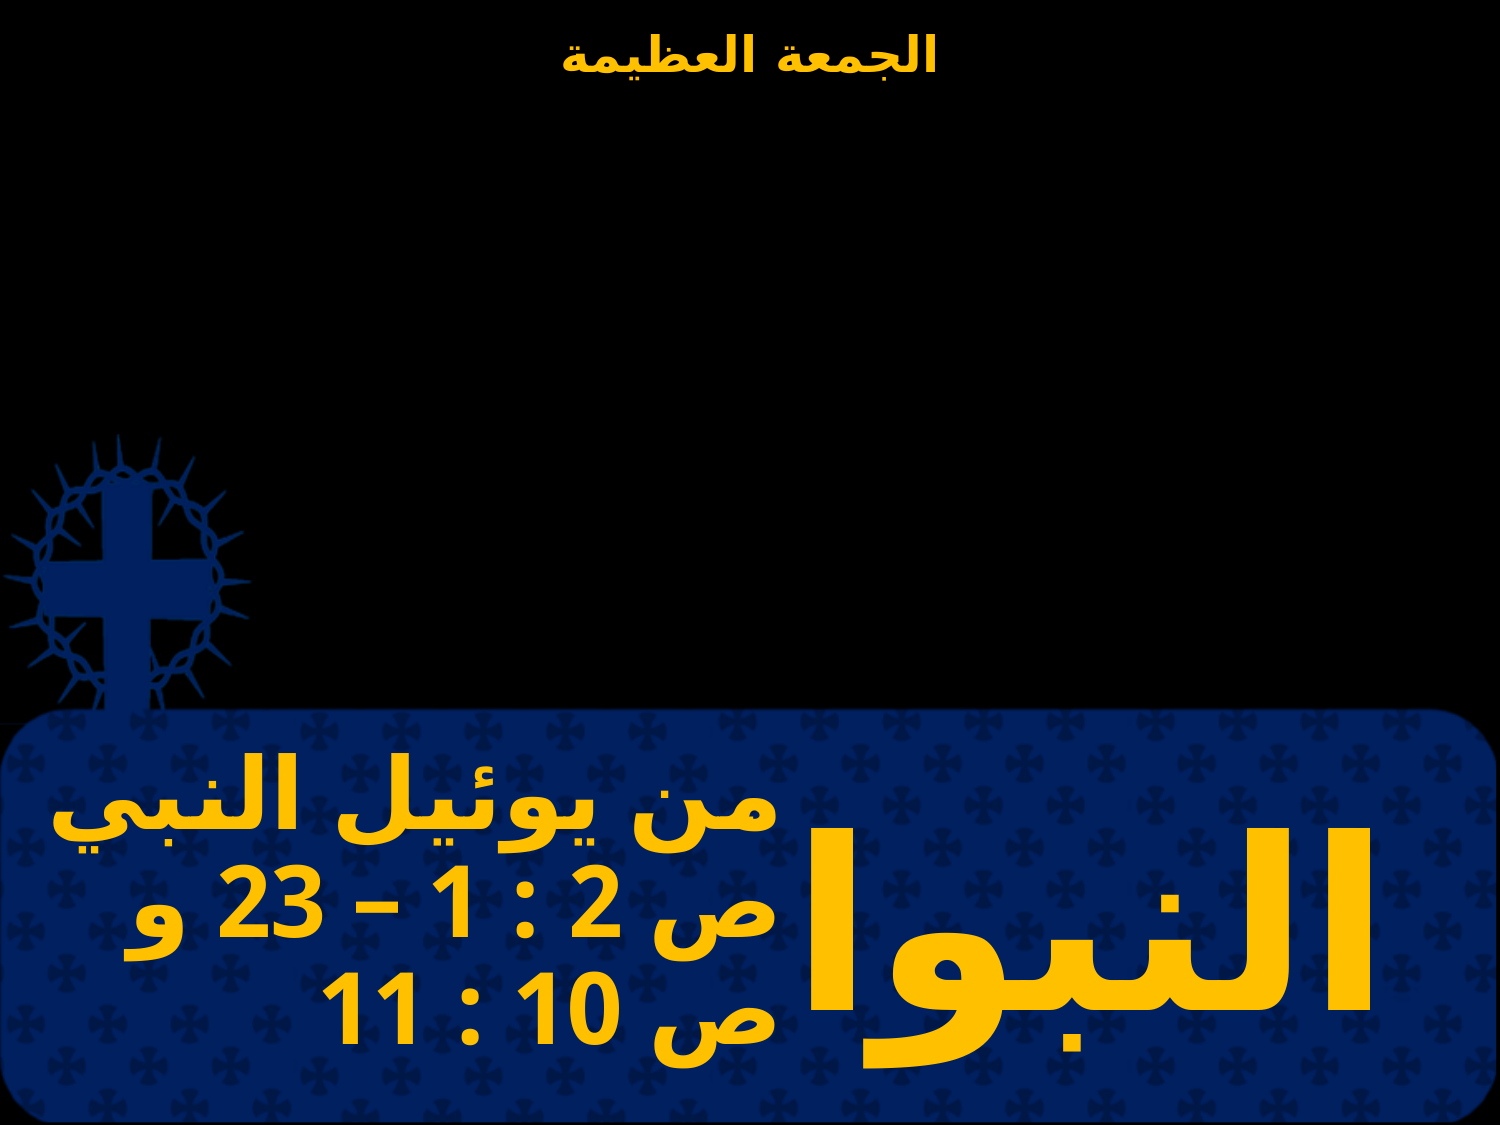

# من يوئيل النبي ص 2 : 1 – 23 و ص 10 : 11